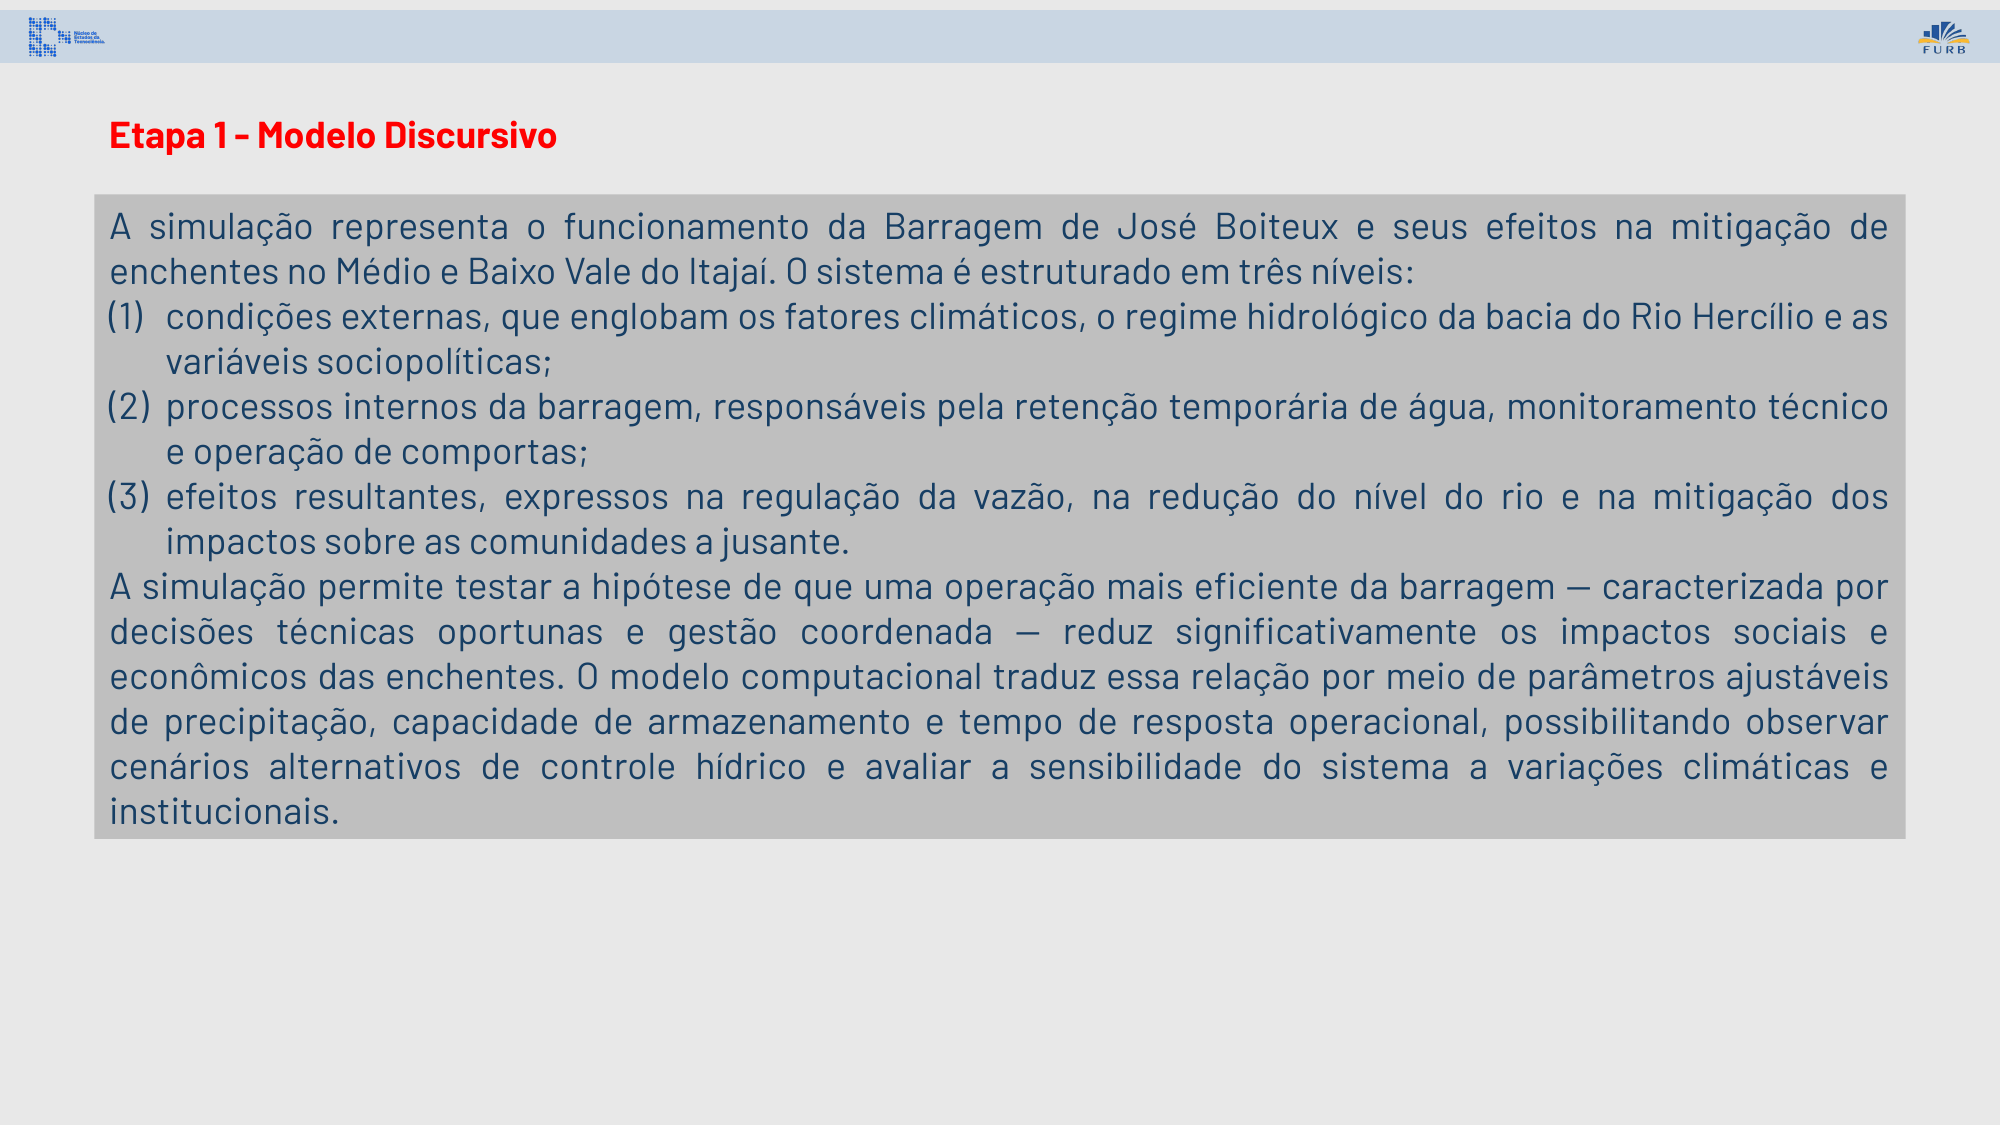

Etapa 1 - Modelo Discursivo
A simulação representa o funcionamento da Barragem de José Boiteux e seus efeitos na mitigação de enchentes no Médio e Baixo Vale do Itajaí. O sistema é estruturado em três níveis:
condições externas, que englobam os fatores climáticos, o regime hidrológico da bacia do Rio Hercílio e as variáveis sociopolíticas;
processos internos da barragem, responsáveis pela retenção temporária de água, monitoramento técnico e operação de comportas;
efeitos resultantes, expressos na regulação da vazão, na redução do nível do rio e na mitigação dos impactos sobre as comunidades a jusante.
A simulação permite testar a hipótese de que uma operação mais eficiente da barragem — caracterizada por decisões técnicas oportunas e gestão coordenada — reduz significativamente os impactos sociais e econômicos das enchentes. O modelo computacional traduz essa relação por meio de parâmetros ajustáveis de precipitação, capacidade de armazenamento e tempo de resposta operacional, possibilitando observar cenários alternativos de controle hídrico e avaliar a sensibilidade do sistema a variações climáticas e institucionais.